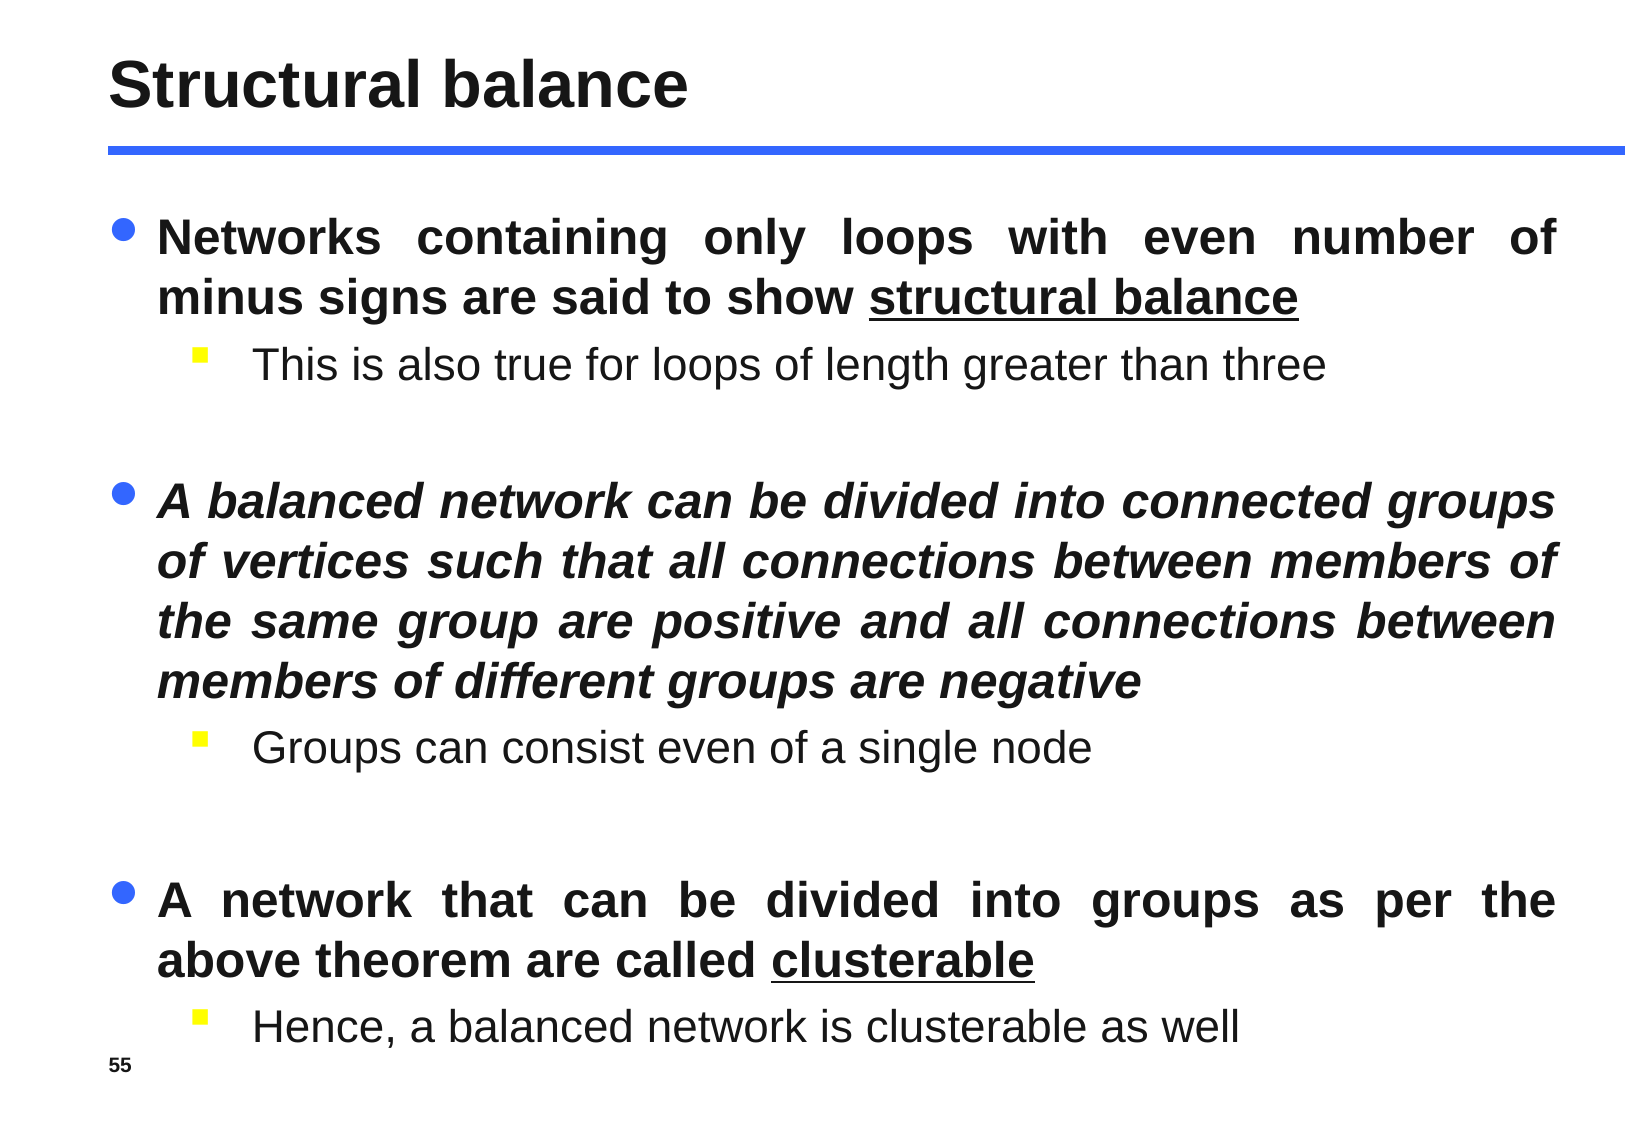

# Structural balance
Networks containing only loops with even number of minus signs are said to show structural balance
This is also true for loops of length greater than three

A balanced network can be divided into connected groups of vertices such that all connections between members of the same group are positive and all connections between members of different groups are negative
Groups can consist even of a single node

A network that can be divided into groups as per the above theorem are called clusterable
Hence, a balanced network is clusterable as well
55